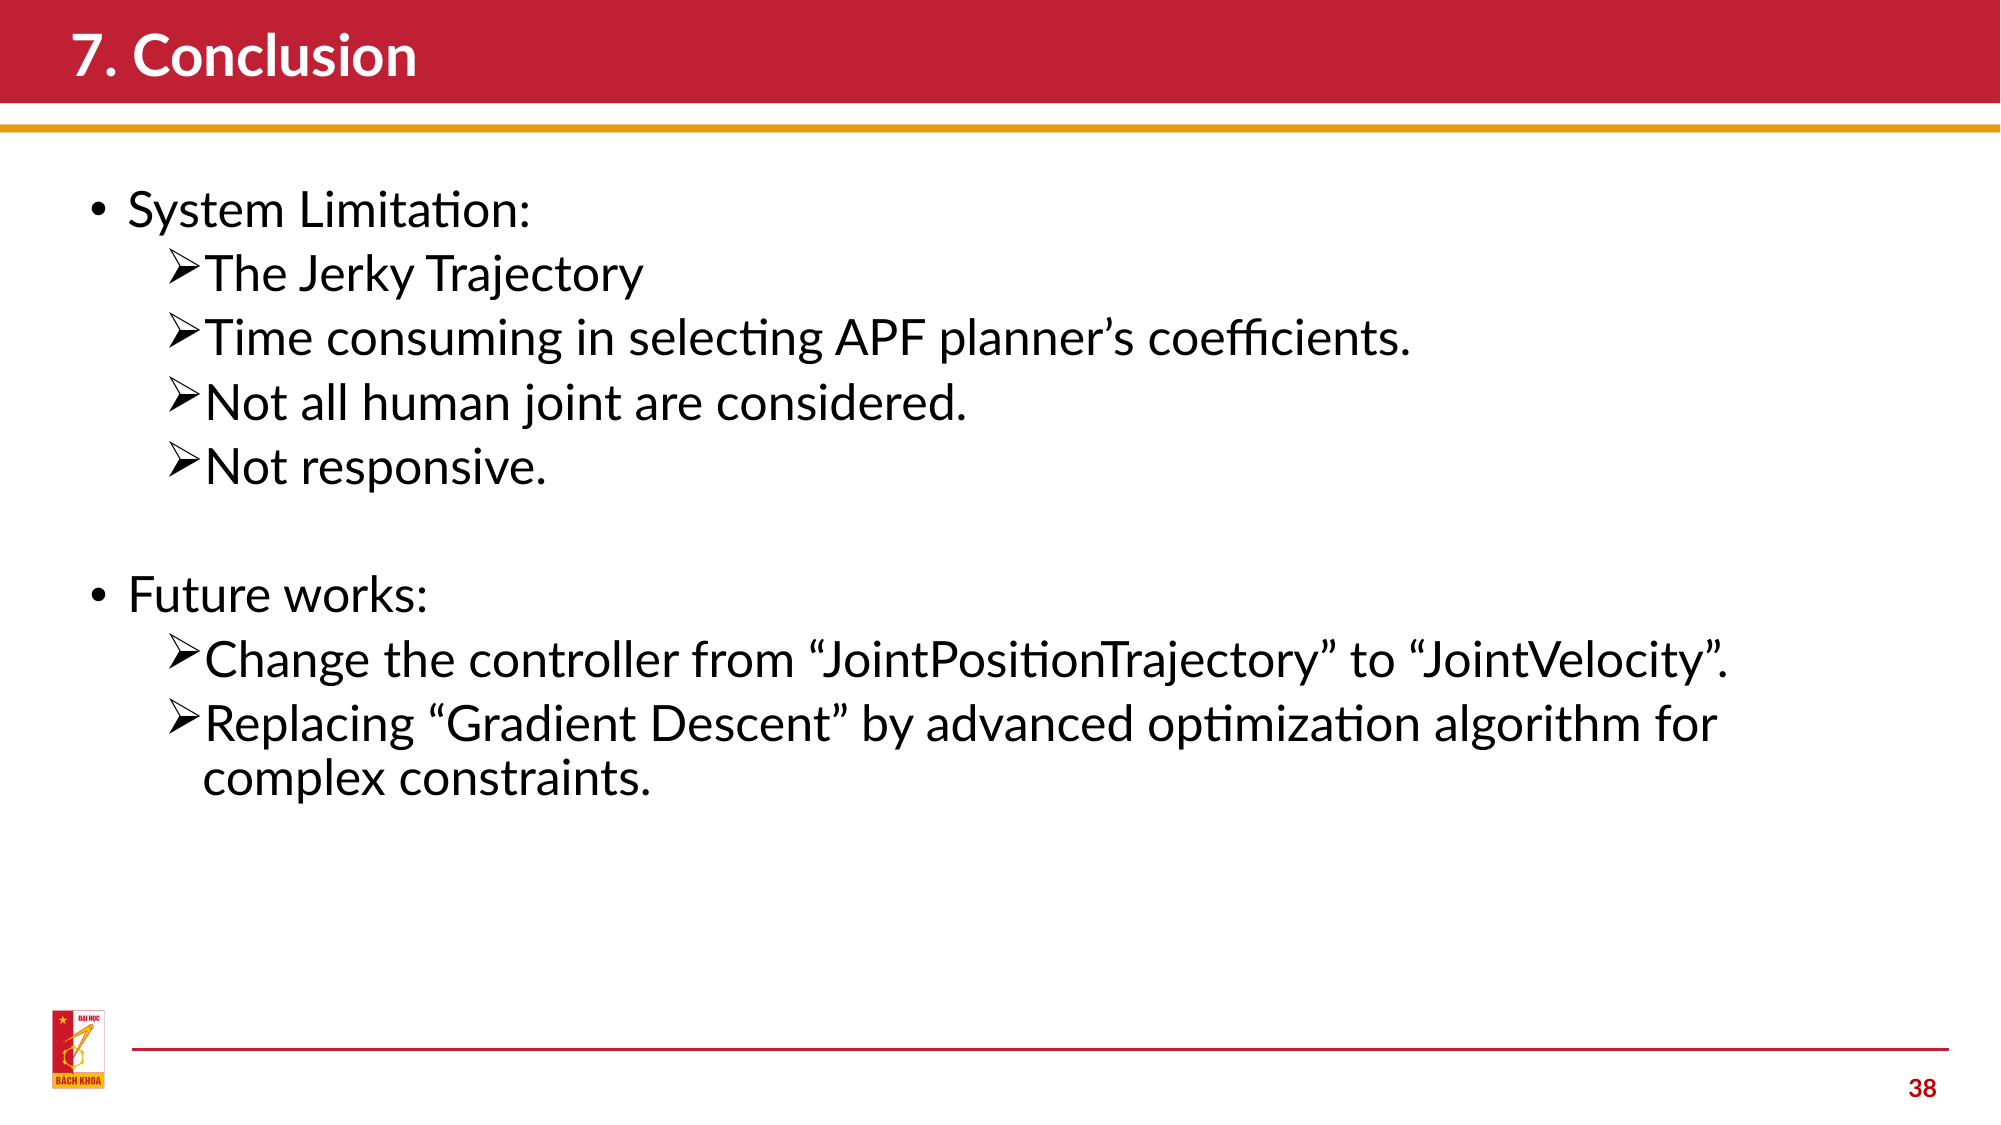

# 7. Conclusion
System Limitation:
The Jerky Trajectory
Time consuming in selecting APF planner’s coefficients.
Not all human joint are considered.
Not responsive.

Future works:
Change the controller from “JointPositionTrajectory” to “JointVelocity”.
Replacing “Gradient Descent” by advanced optimization algorithm for complex constraints.

38